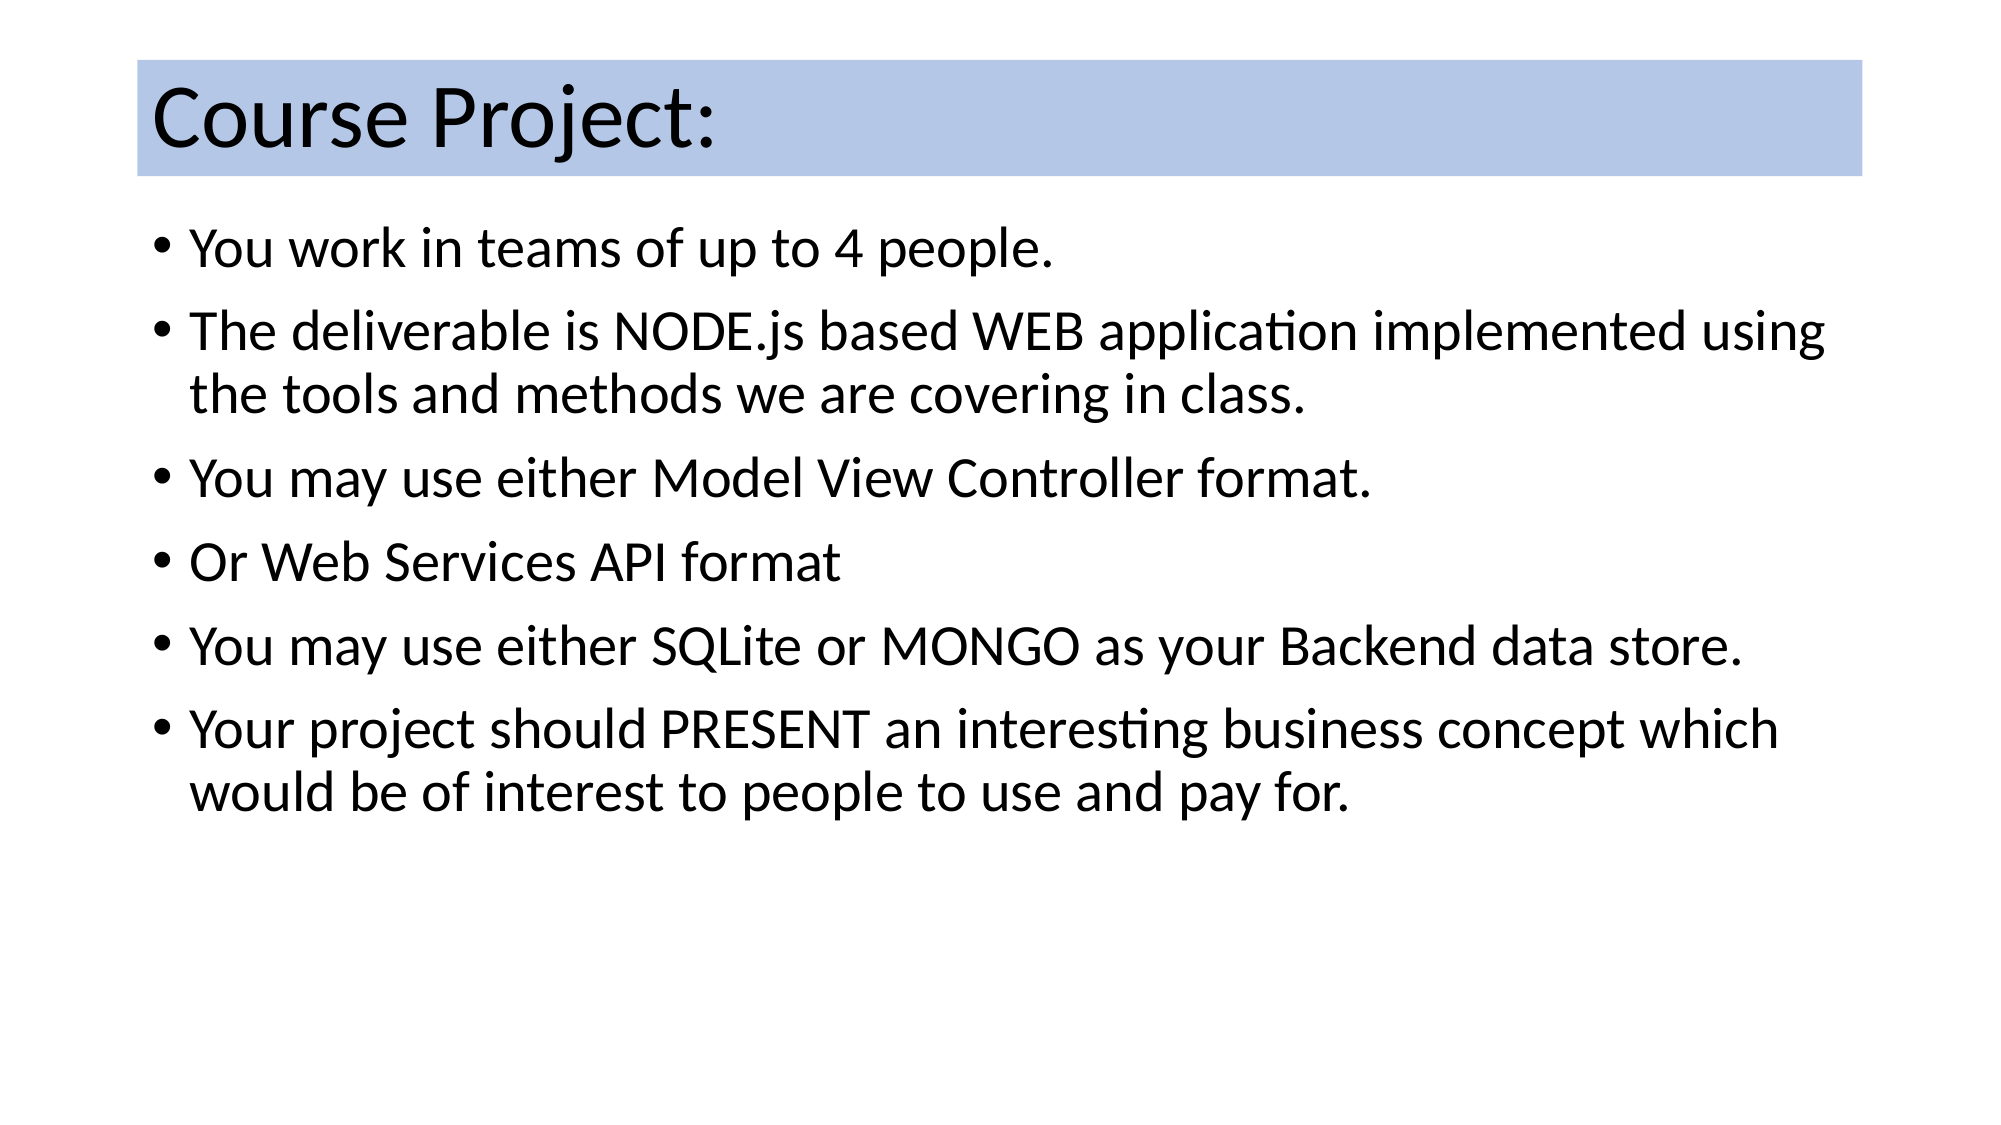

# Course Project:
You work in teams of up to 4 people.
The deliverable is NODE.js based WEB application implemented using the tools and methods we are covering in class.
You may use either Model View Controller format.
Or Web Services API format
You may use either SQLite or MONGO as your Backend data store.
Your project should PRESENT an interesting business concept which would be of interest to people to use and pay for.